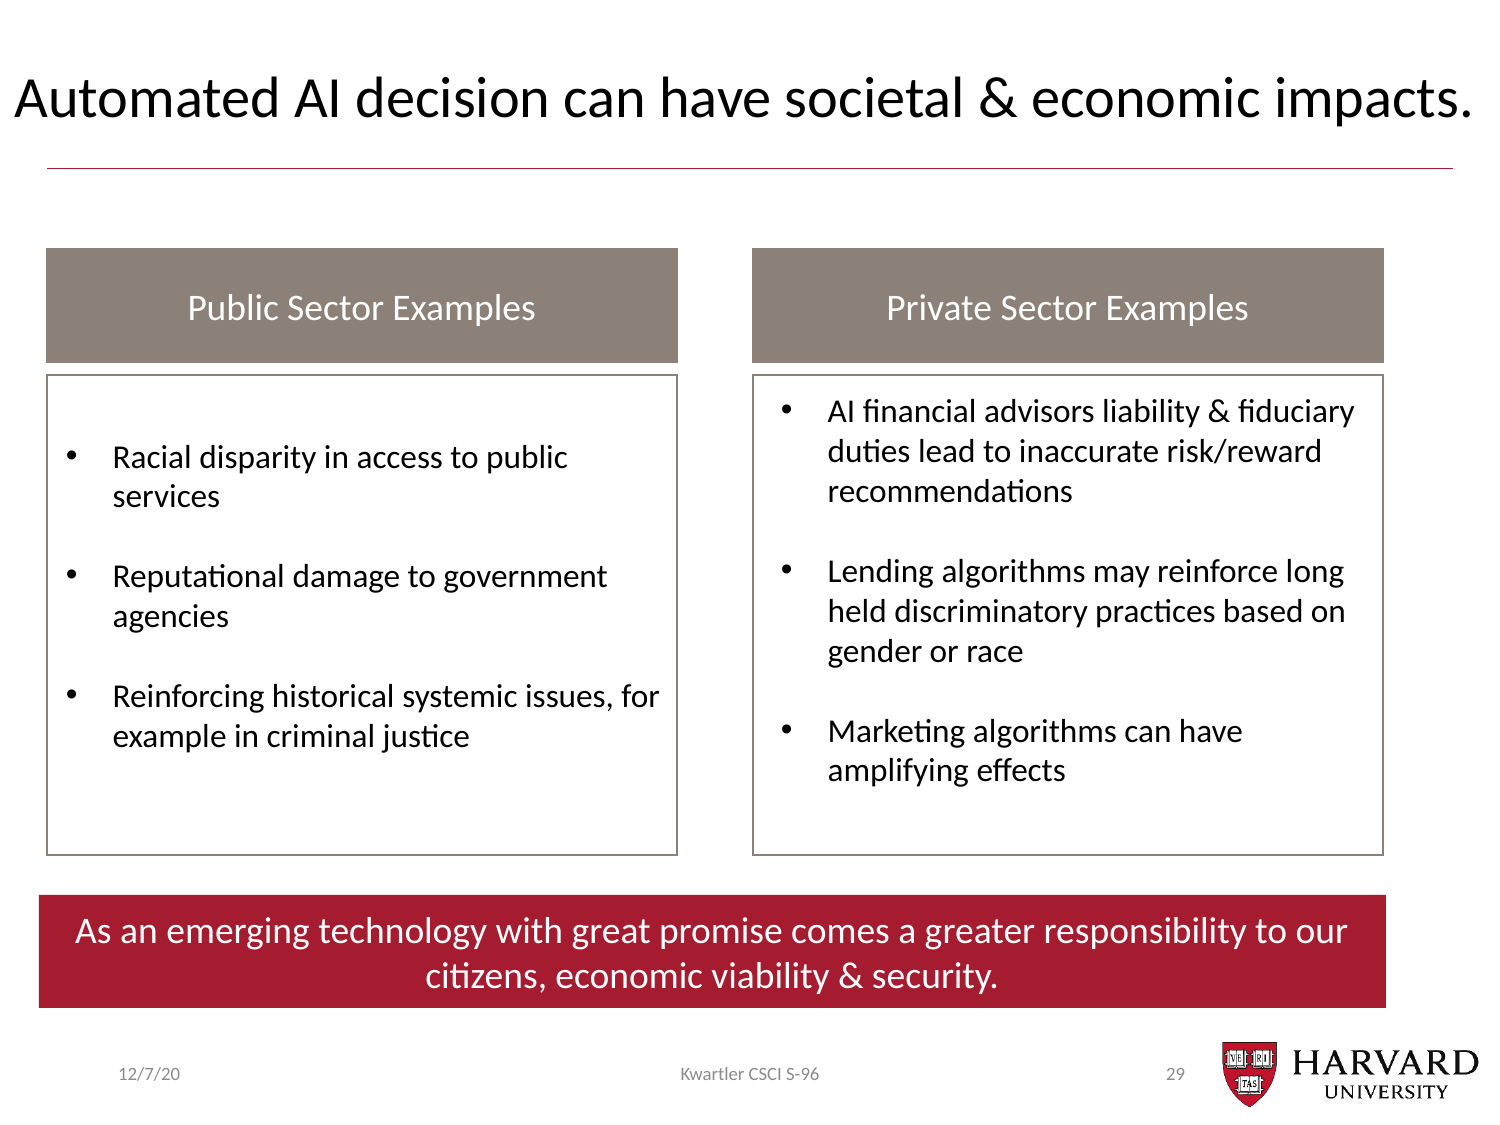

# Automated AI decision can have societal & economic impacts.
Public Sector Examples
Private Sector Examples

AI financial advisors liability & fiduciary duties lead to inaccurate risk/reward recommendations

Lending algorithms may reinforce long held discriminatory practices based on gender or race

Marketing algorithms can have amplifying effects
Racial disparity in access to public services

Reputational damage to government agencies

Reinforcing historical systemic issues, for example in criminal justice
As an emerging technology with great promise comes a greater responsibility to our citizens, economic viability & security.
12/7/20
Kwartler CSCI S-96
29